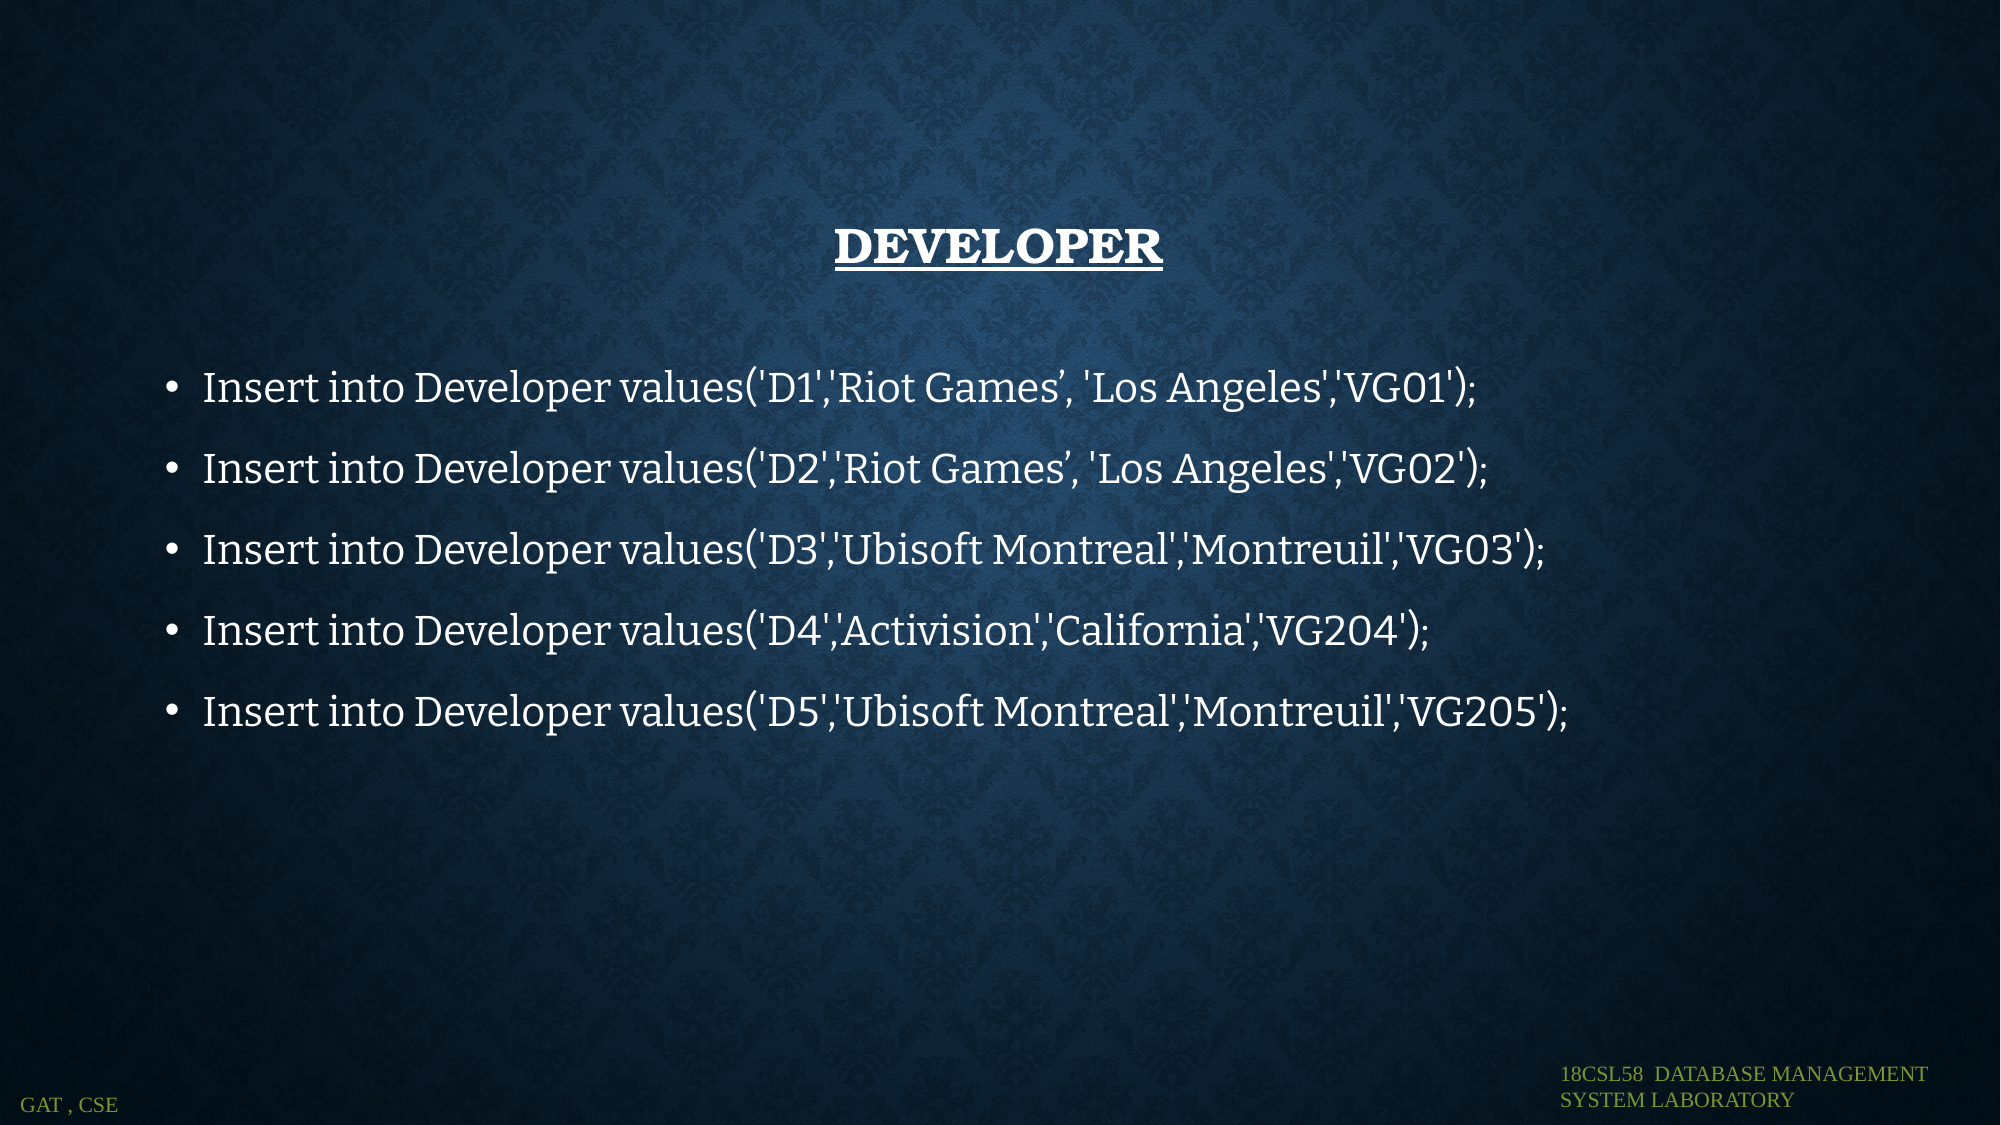

# Developer
Insert into Developer values('D1','Riot Games’, 'Los Angeles','VG01');
Insert into Developer values('D2','Riot Games’, 'Los Angeles','VG02');
Insert into Developer values('D3','Ubisoft Montreal','Montreuil','VG03');
Insert into Developer values('D4','Activision','California','VG204');
Insert into Developer values('D5','Ubisoft Montreal','Montreuil','VG205');

18CSL58  DATABASE MANAGEMENT SYSTEM LABORATORY
 GAT , CSE